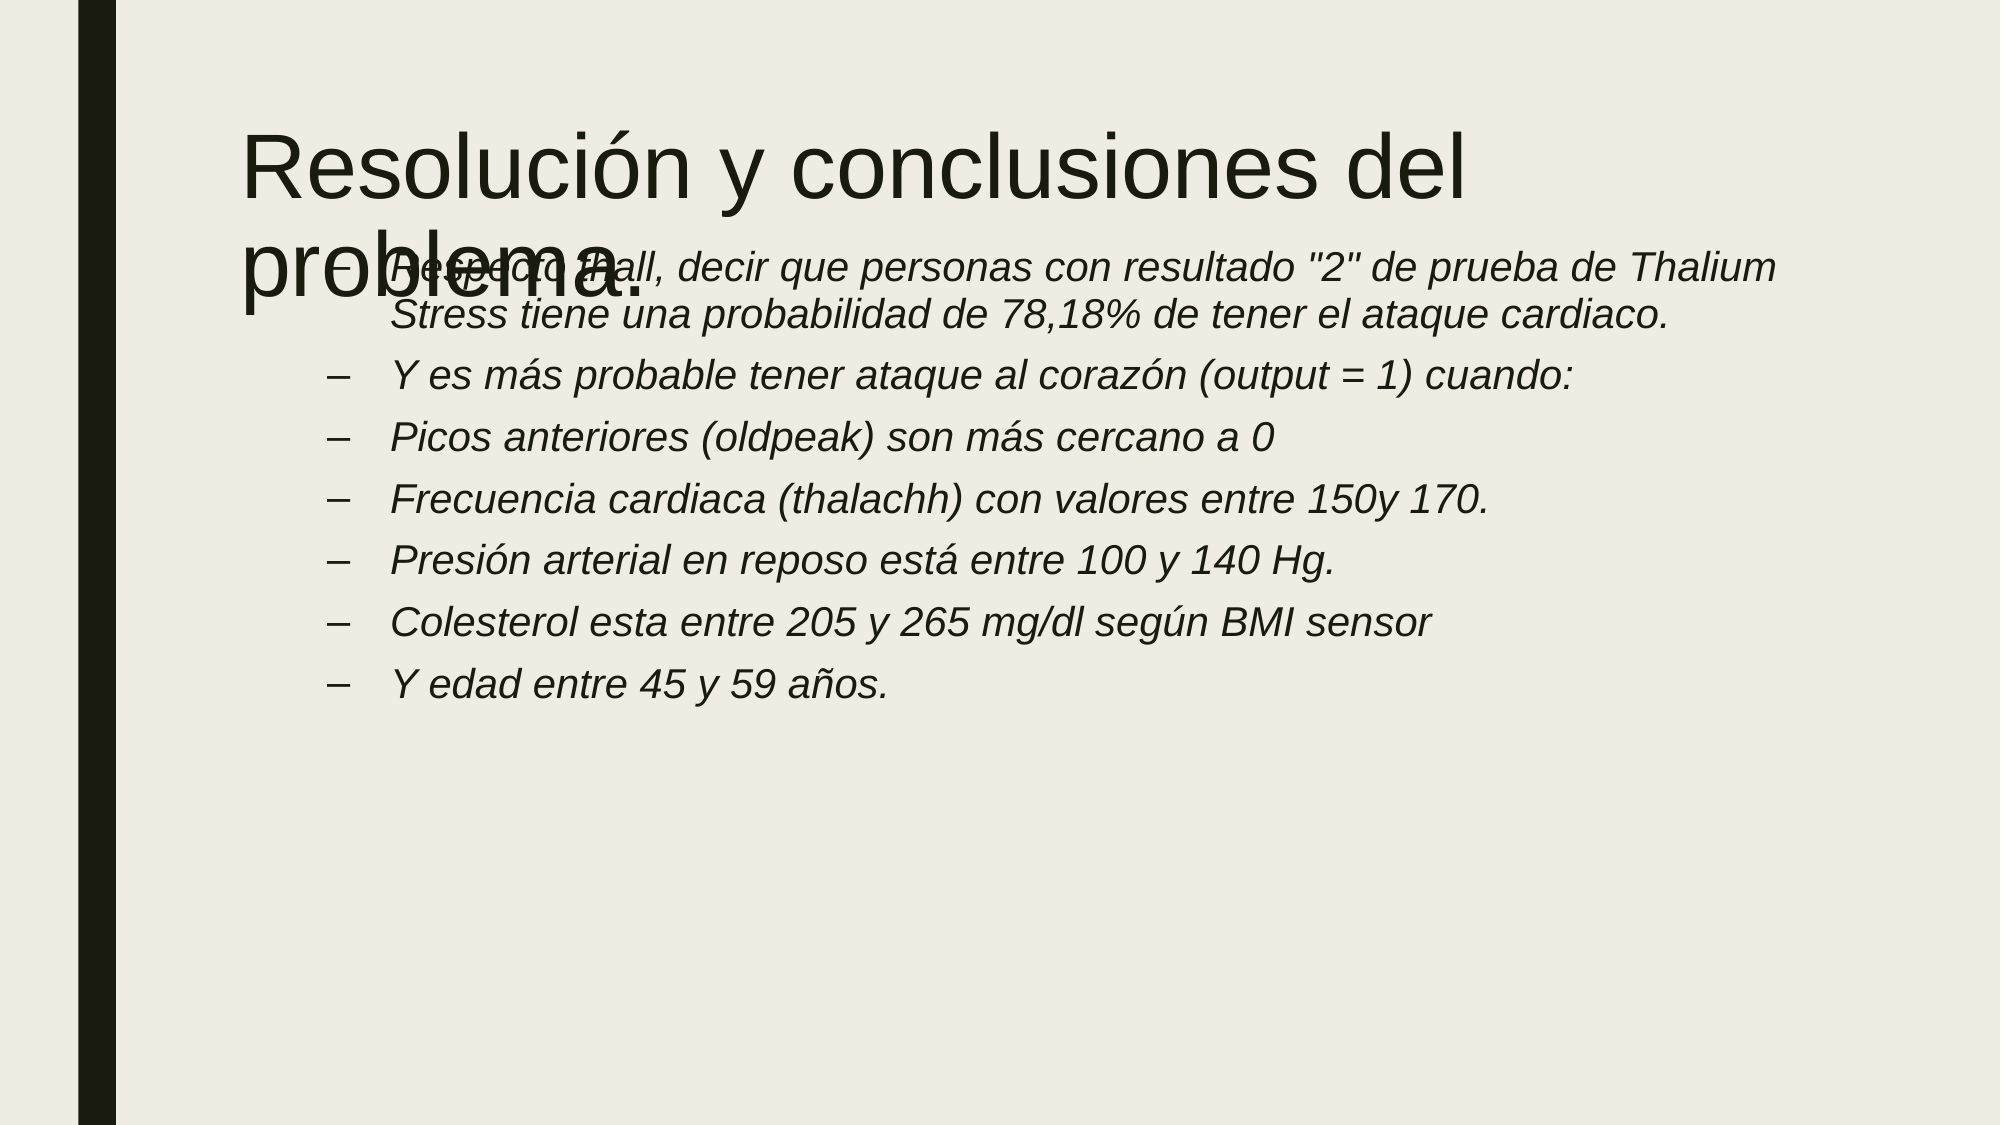

# Resolución y conclusiones del problema.
Respecto thall, decir que personas con resultado "2" de prueba de Thalium Stress tiene una probabilidad de 78,18% de tener el ataque cardiaco.
Y es más probable tener ataque al corazón (output = 1) cuando:
Picos anteriores (oldpeak) son más cercano a 0
Frecuencia cardiaca (thalachh) con valores entre 150y 170.
Presión arterial en reposo está entre 100 y 140 Hg.
Colesterol esta entre 205 y 265 mg/dl según BMI sensor
Y edad entre 45 y 59 años.